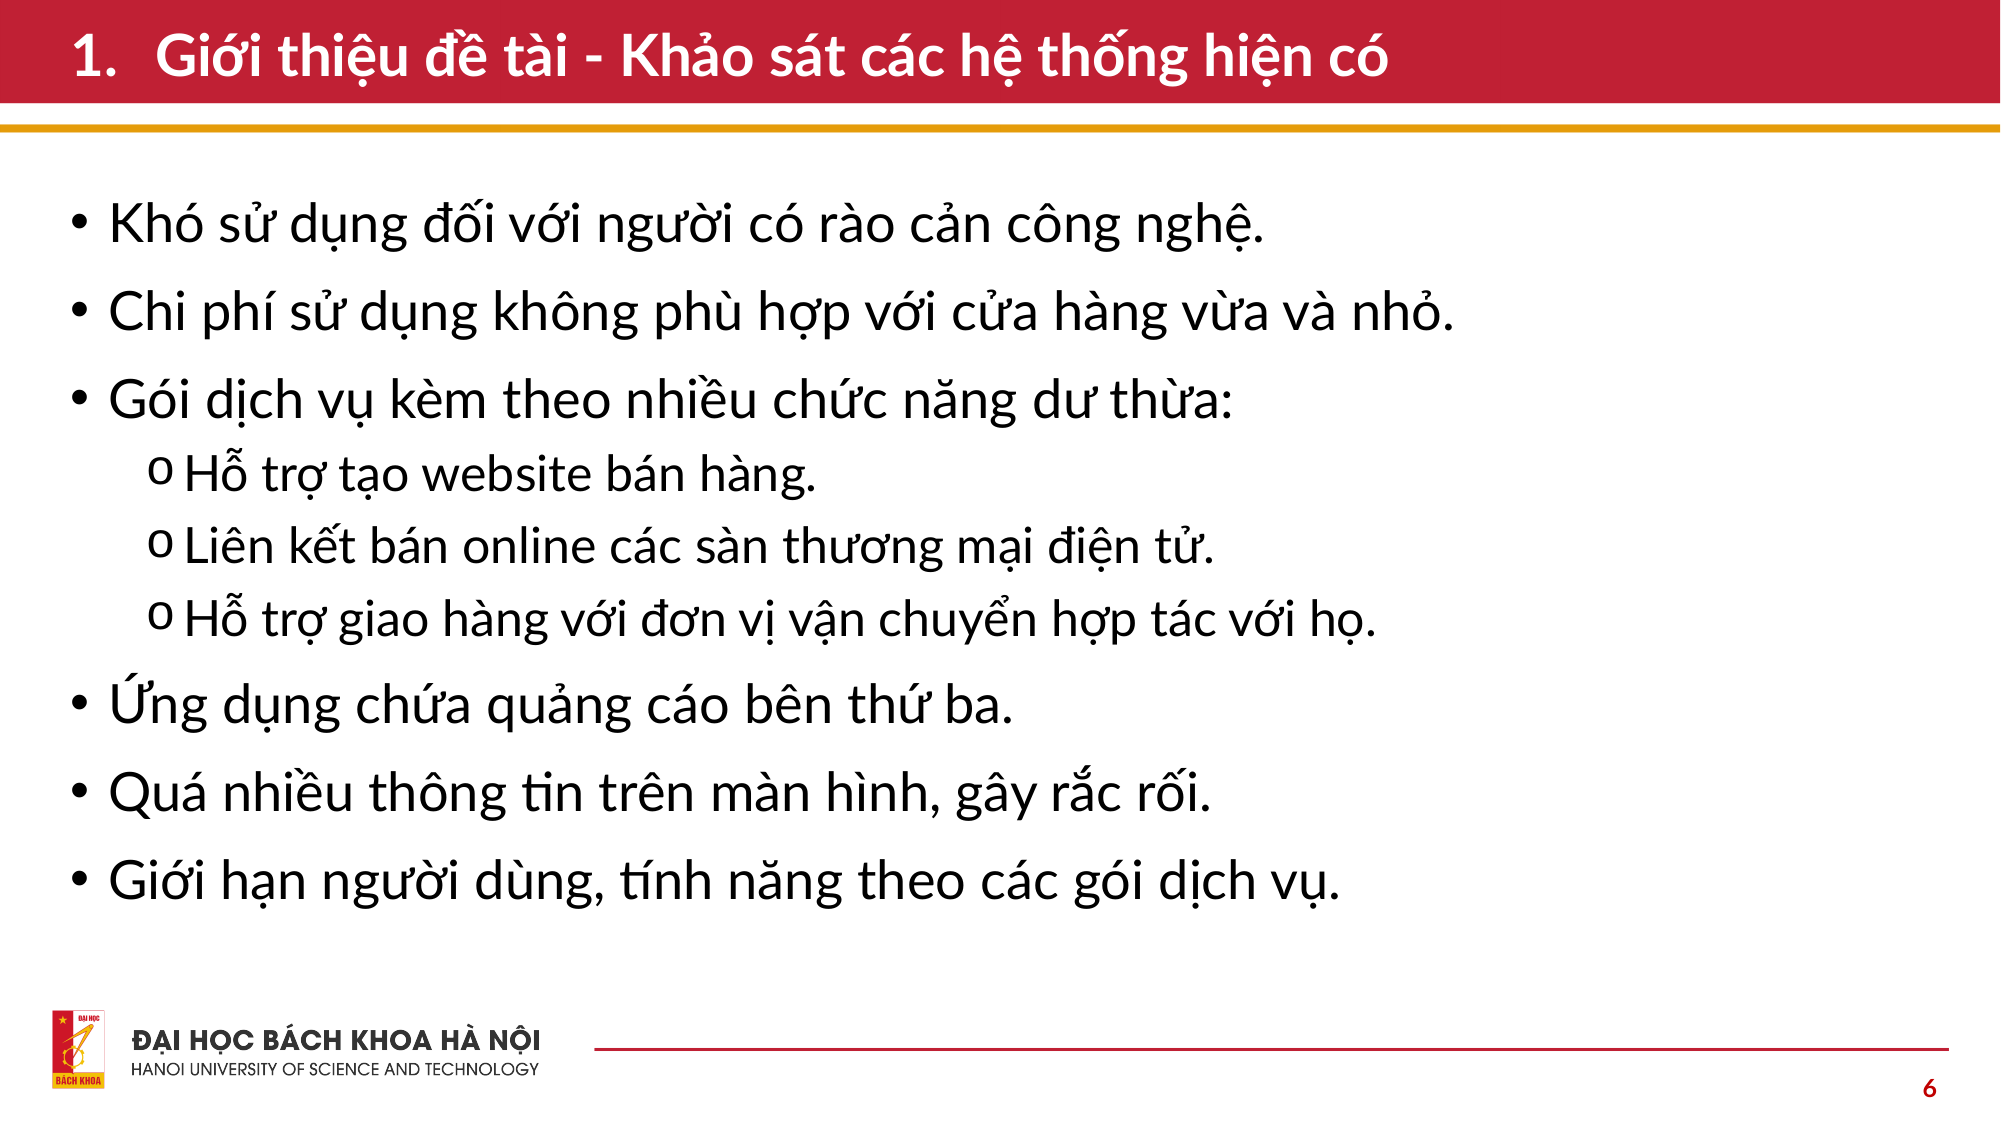

# Giới thiệu đề tài - Khảo sát các hệ thống hiện có
Khó sử dụng đối với người có rào cản công nghệ.
Chi phí sử dụng không phù hợp với cửa hàng vừa và nhỏ.
Gói dịch vụ kèm theo nhiều chức năng dư thừa:
Hỗ trợ tạo website bán hàng.
Liên kết bán online các sàn thương mại điện tử.
Hỗ trợ giao hàng với đơn vị vận chuyển hợp tác với họ.
Ứng dụng chứa quảng cáo bên thứ ba.
Quá nhiều thông tin trên màn hình, gây rắc rối.
Giới hạn người dùng, tính năng theo các gói dịch vụ.
6